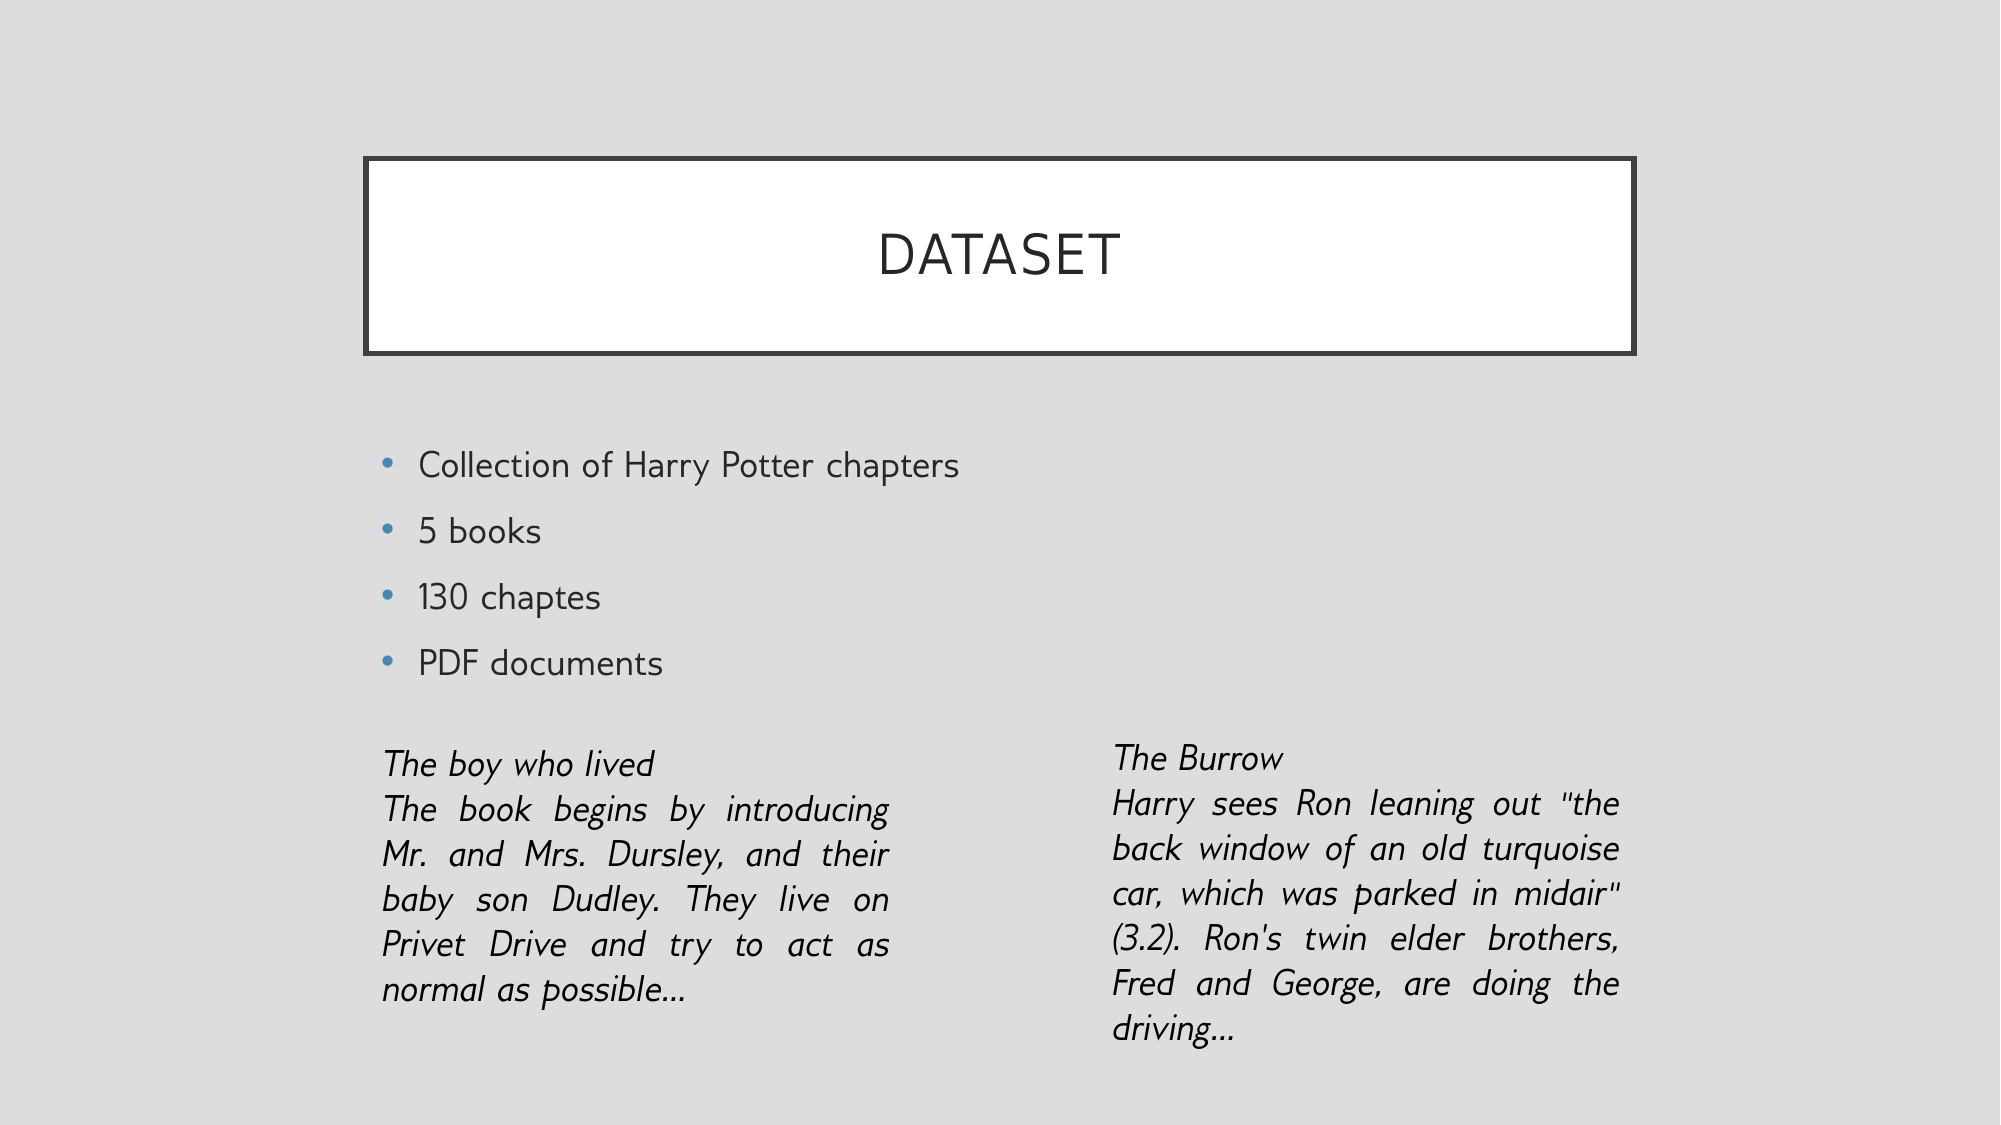

# Dataset
Collection of Harry Potter chapters
5 books
130 chaptes
PDF documents
The Burrow
Harry sees Ron leaning out "the back window of an old turquoise car, which was parked in midair" (3.2). Ron's twin elder brothers, Fred and George, are doing the driving…
The boy who lived
The book begins by introducing Mr. and Mrs. Dursley, and their baby son Dudley. They live on Privet Drive and try to act as normal as possible…